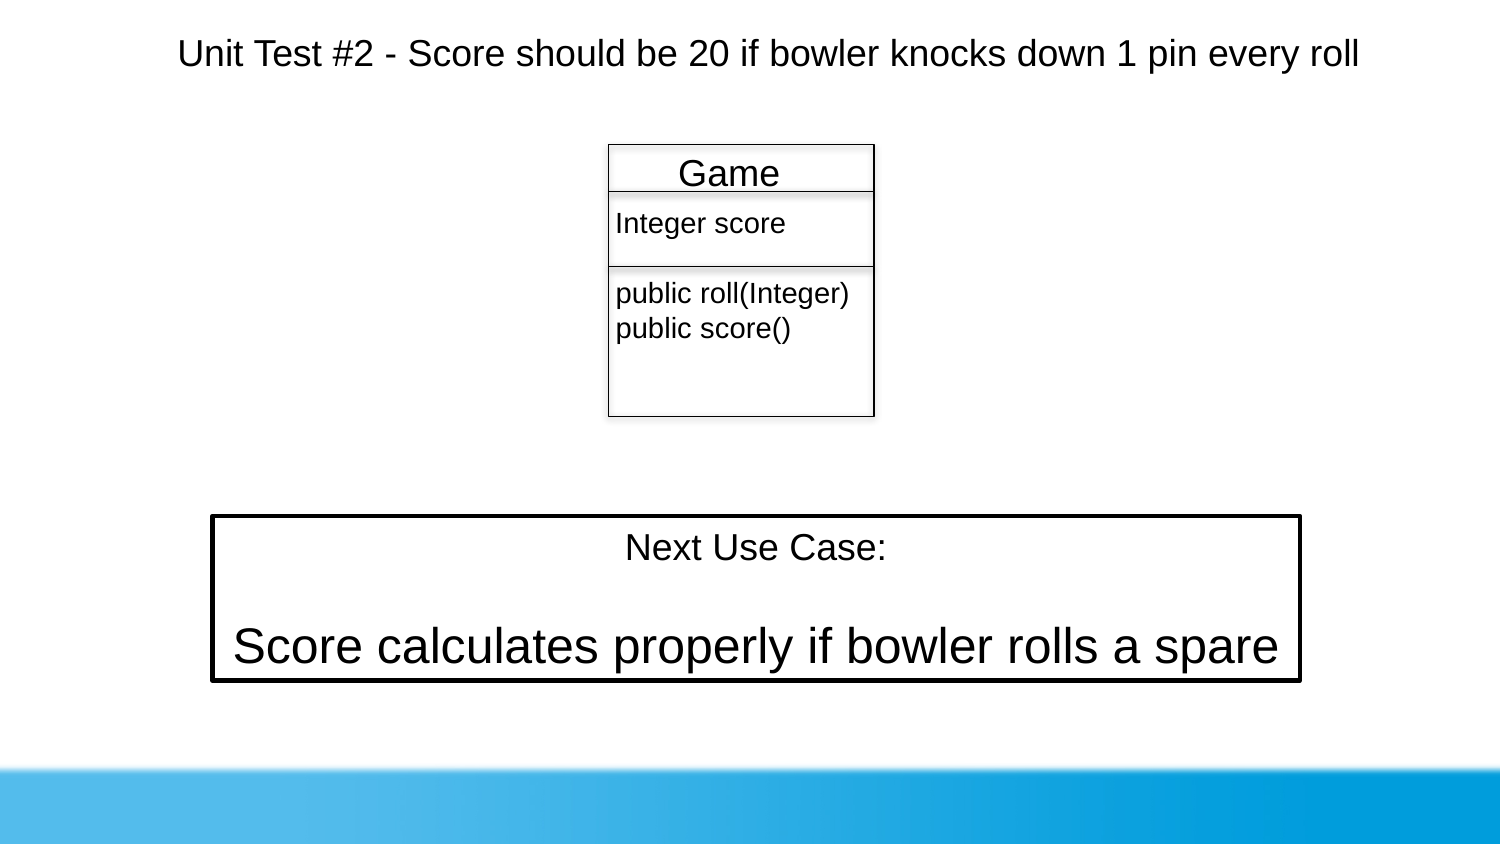

Unit Test #2 - Score should be 20 if bowler knocks down 1 pin every roll
Game

Integer score
public roll(Integer)
public score()

Next Use Case:

Score calculates properly if bowler rolls a spare